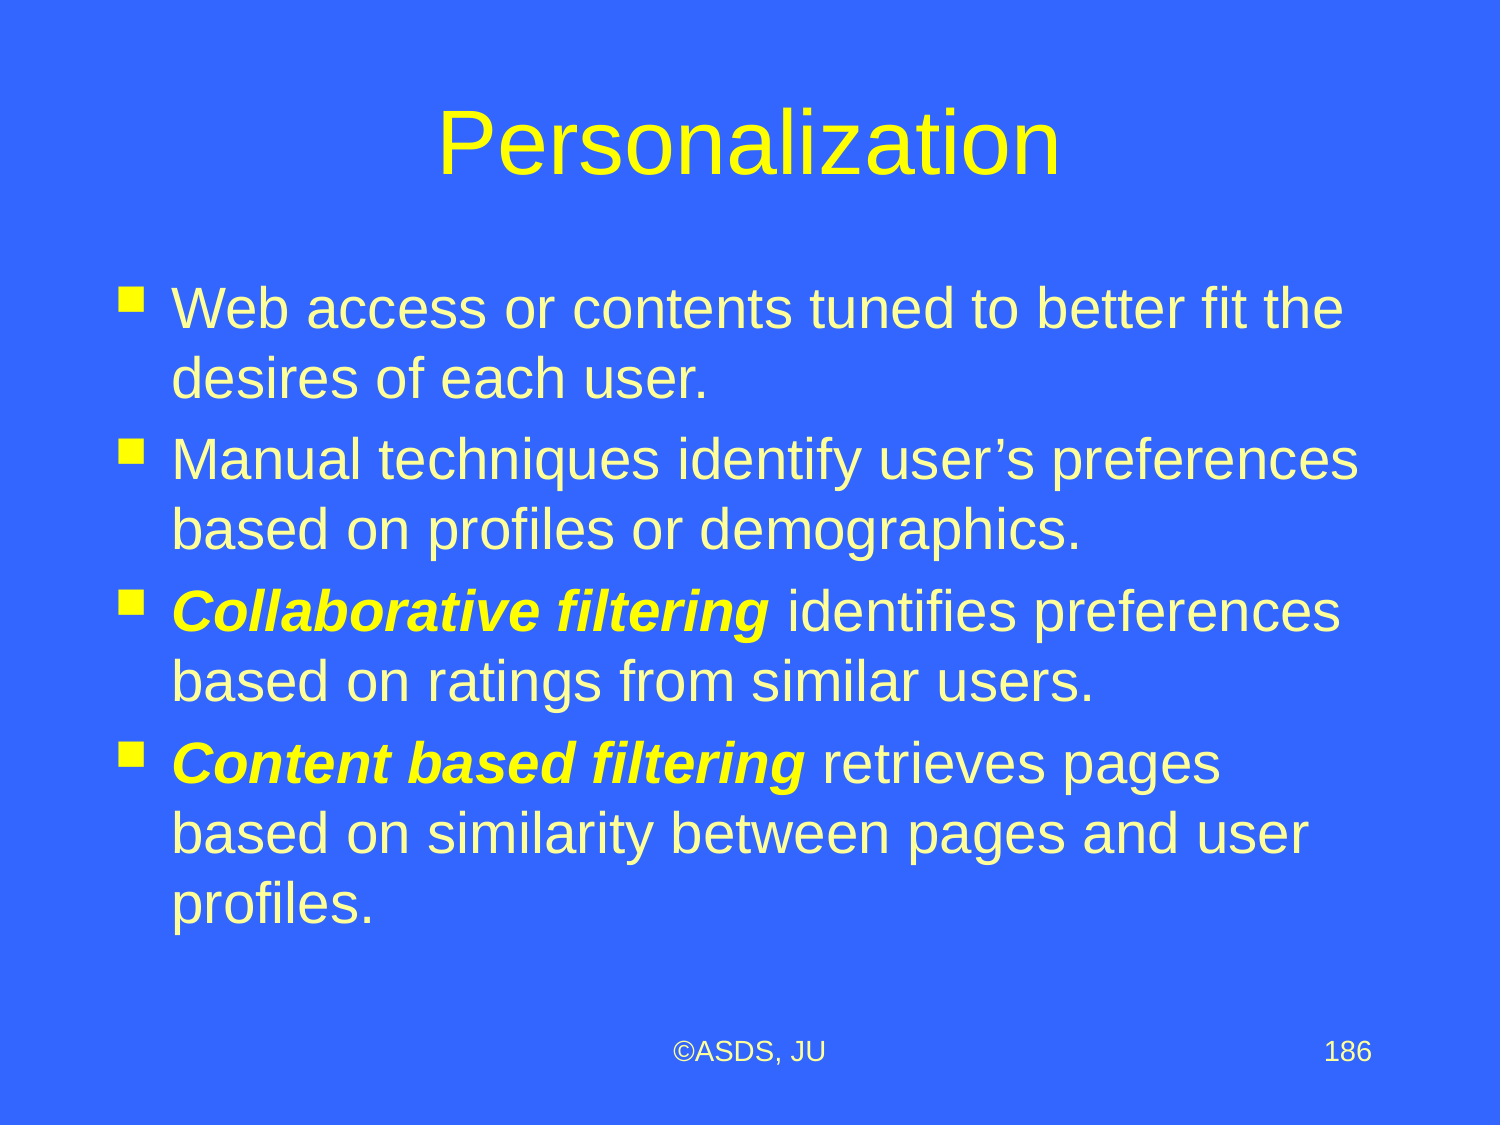

# Personalization
Web access or contents tuned to better fit the desires of each user.
Manual techniques identify user’s preferences based on profiles or demographics.
Collaborative filtering identifies preferences based on ratings from similar users.
Content based filtering retrieves pages based on similarity between pages and user profiles.

©ASDS, JU
186